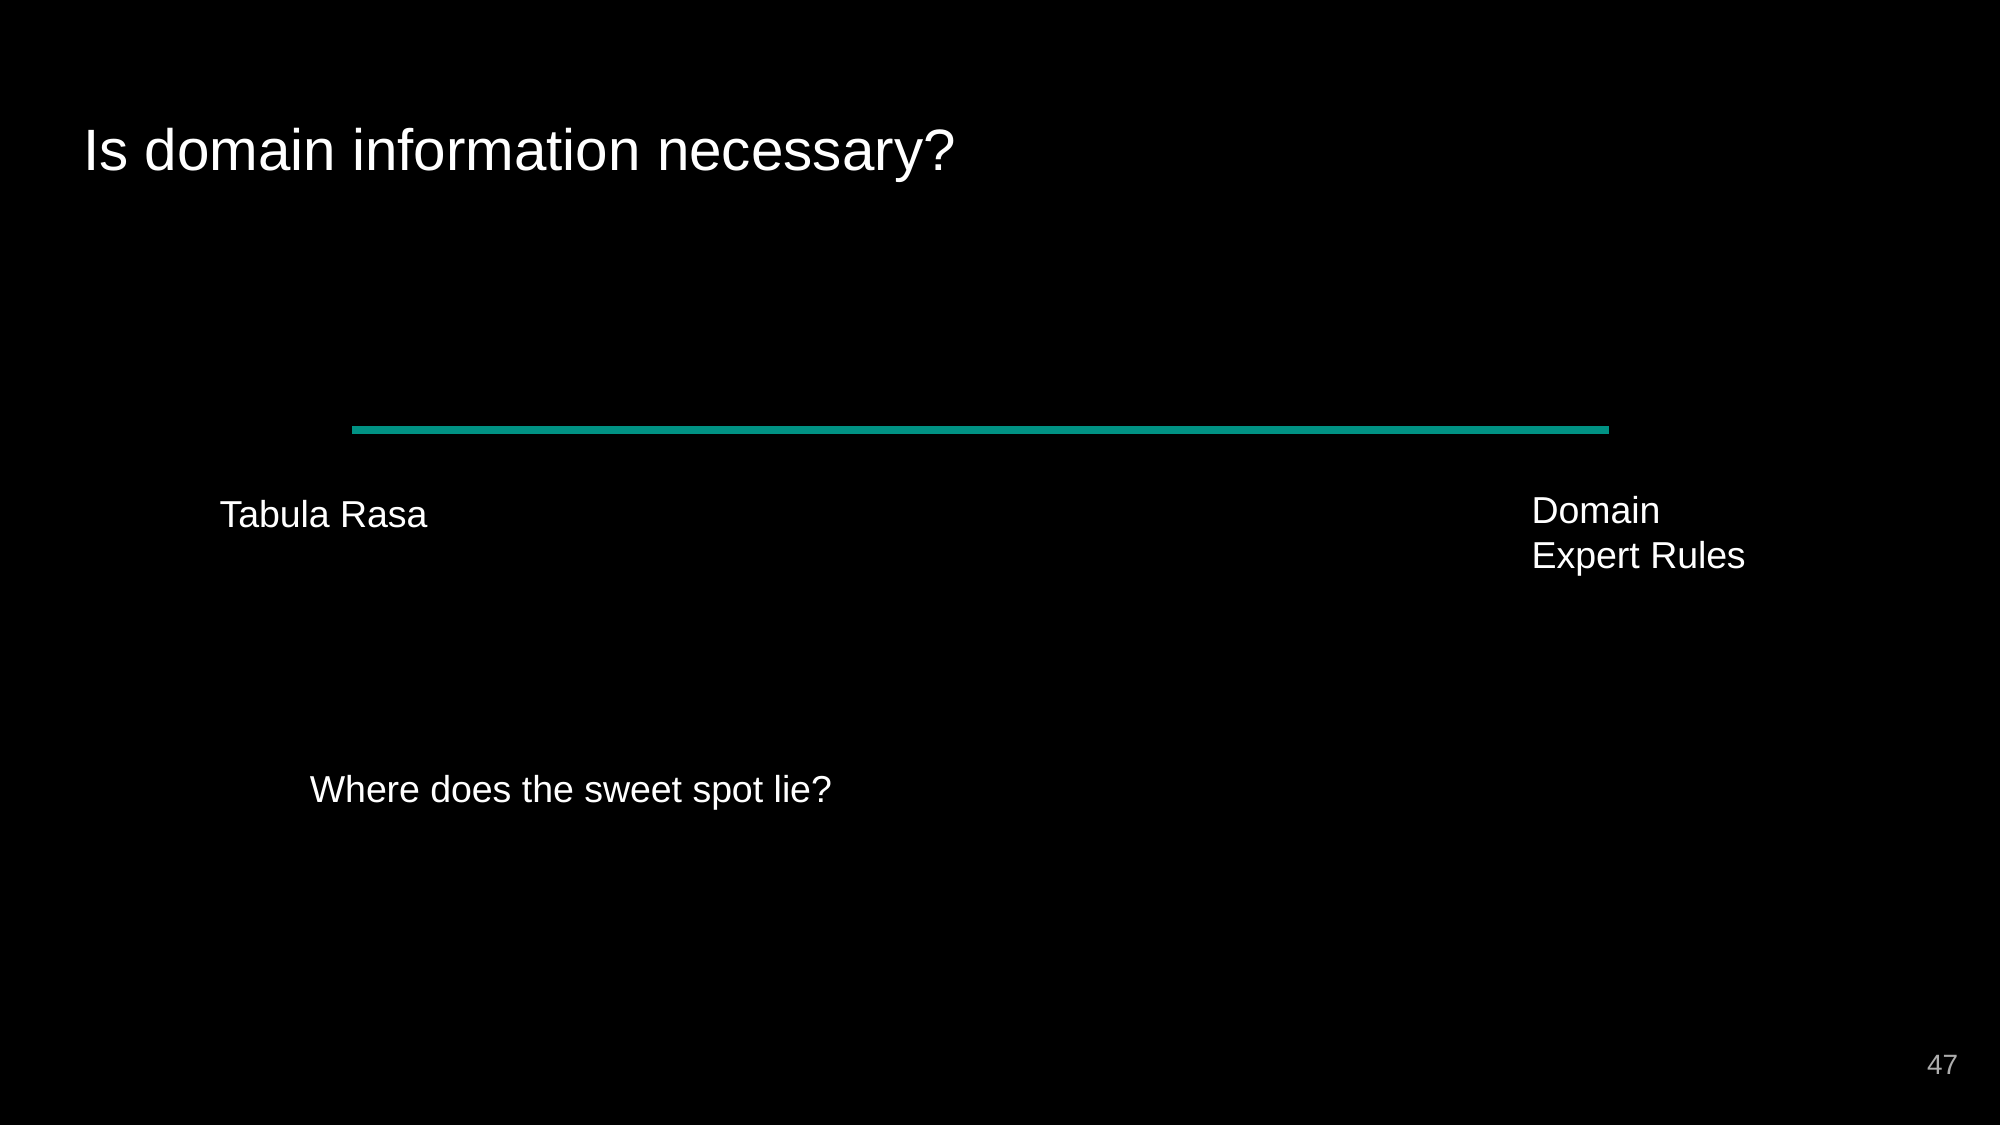

# Is domain information necessary?
Domain Expert Rules
Tabula Rasa
Where does the sweet spot lie?
47